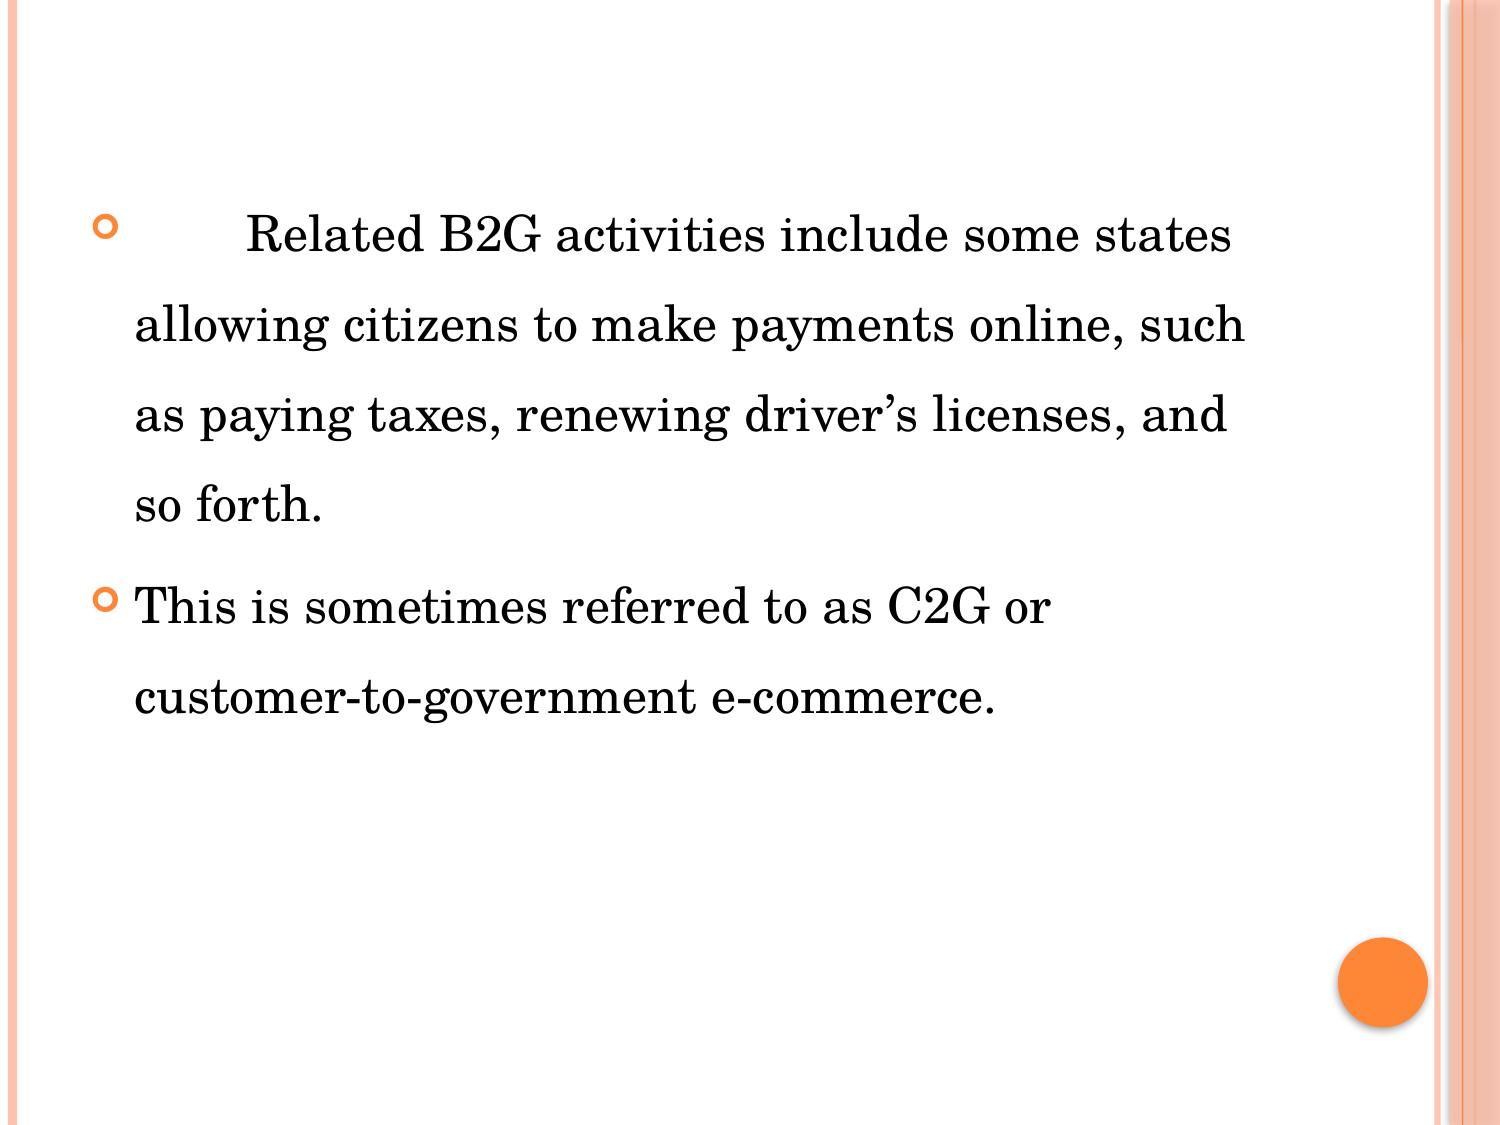

Related B2G activities include some states allowing citizens to make payments online, such as paying taxes, renewing driver’s licenses, and so forth.
This is sometimes referred to as C2G or customer-to-government e-commerce.